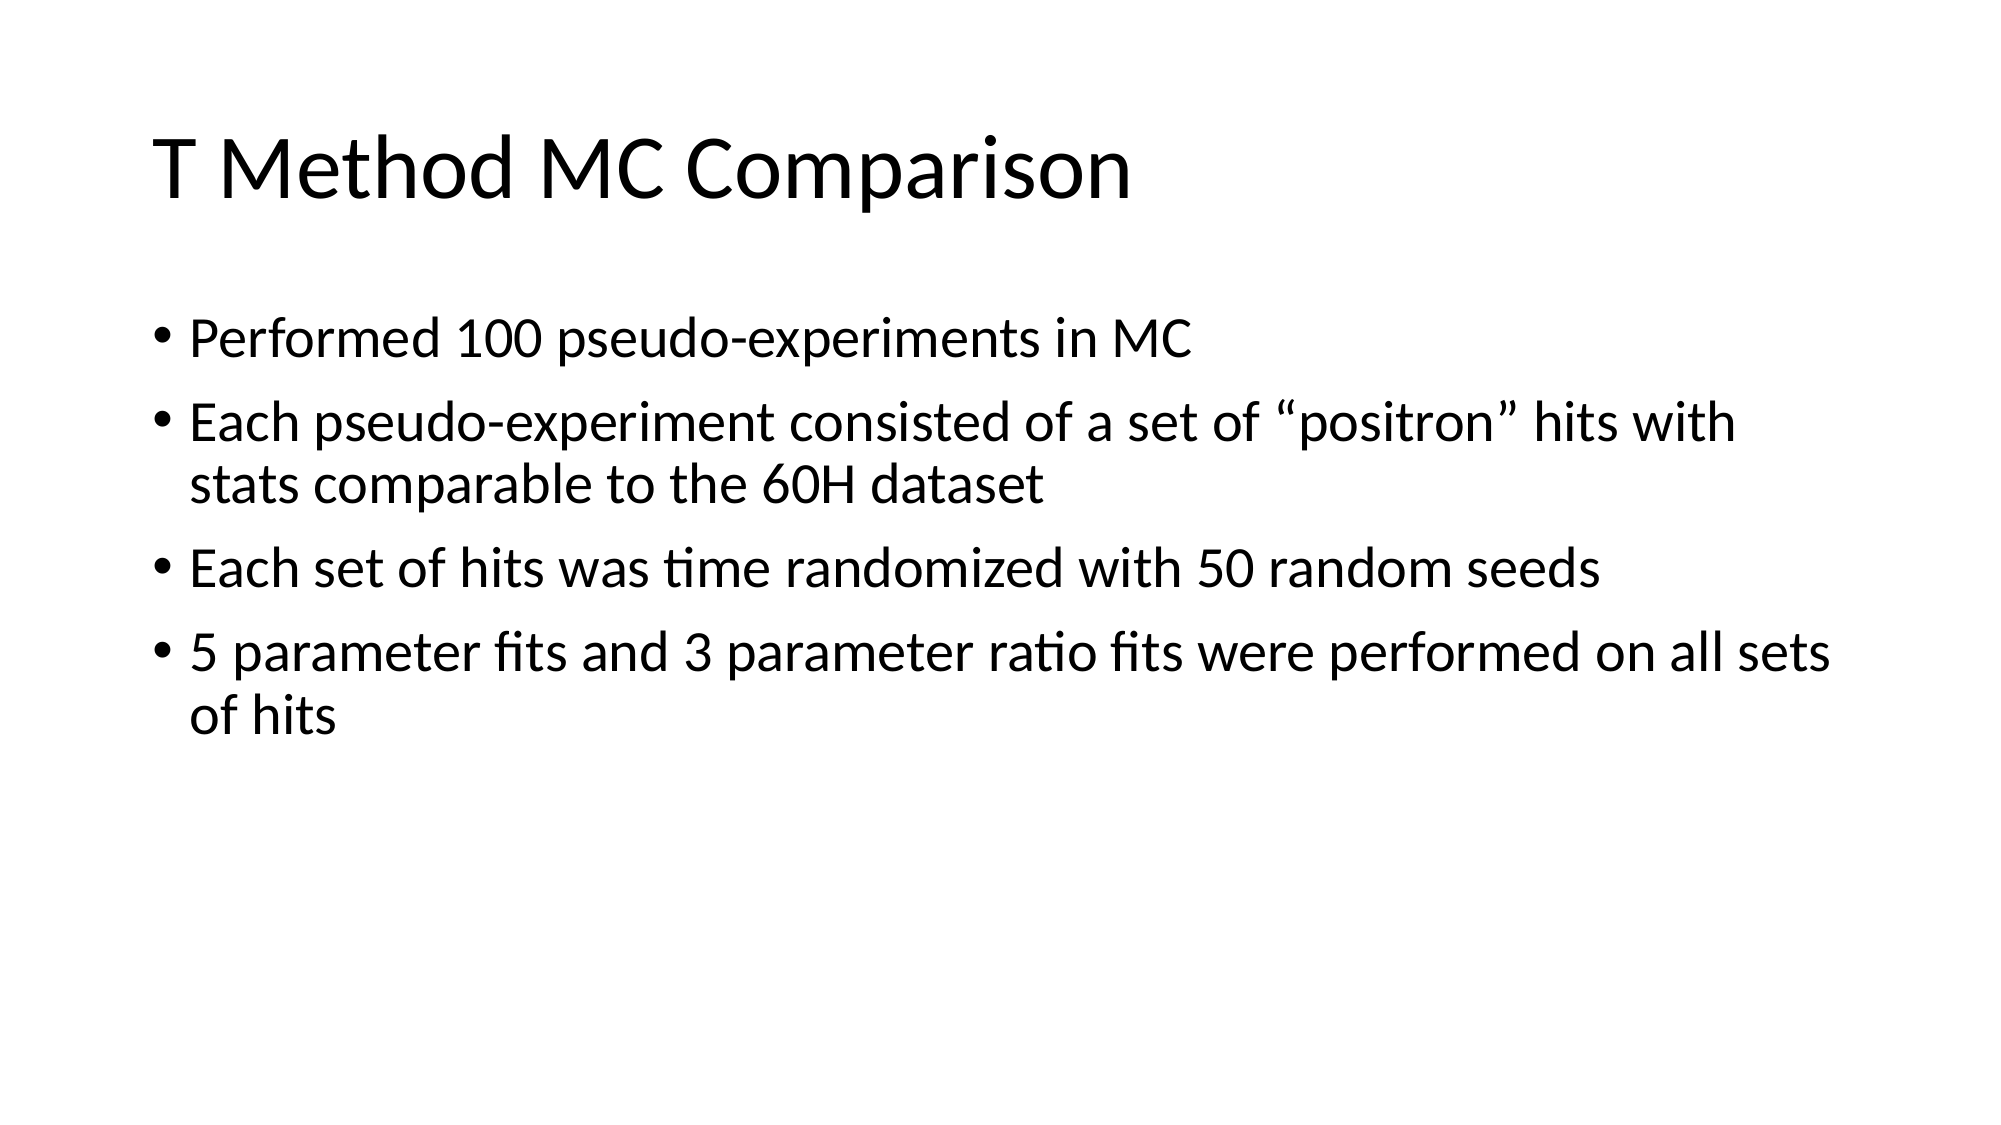

# T Method MC Comparison
Performed 100 pseudo-experiments in MC
Each pseudo-experiment consisted of a set of “positron” hits with stats comparable to the 60H dataset
Each set of hits was time randomized with 50 random seeds
5 parameter fits and 3 parameter ratio fits were performed on all sets of hits